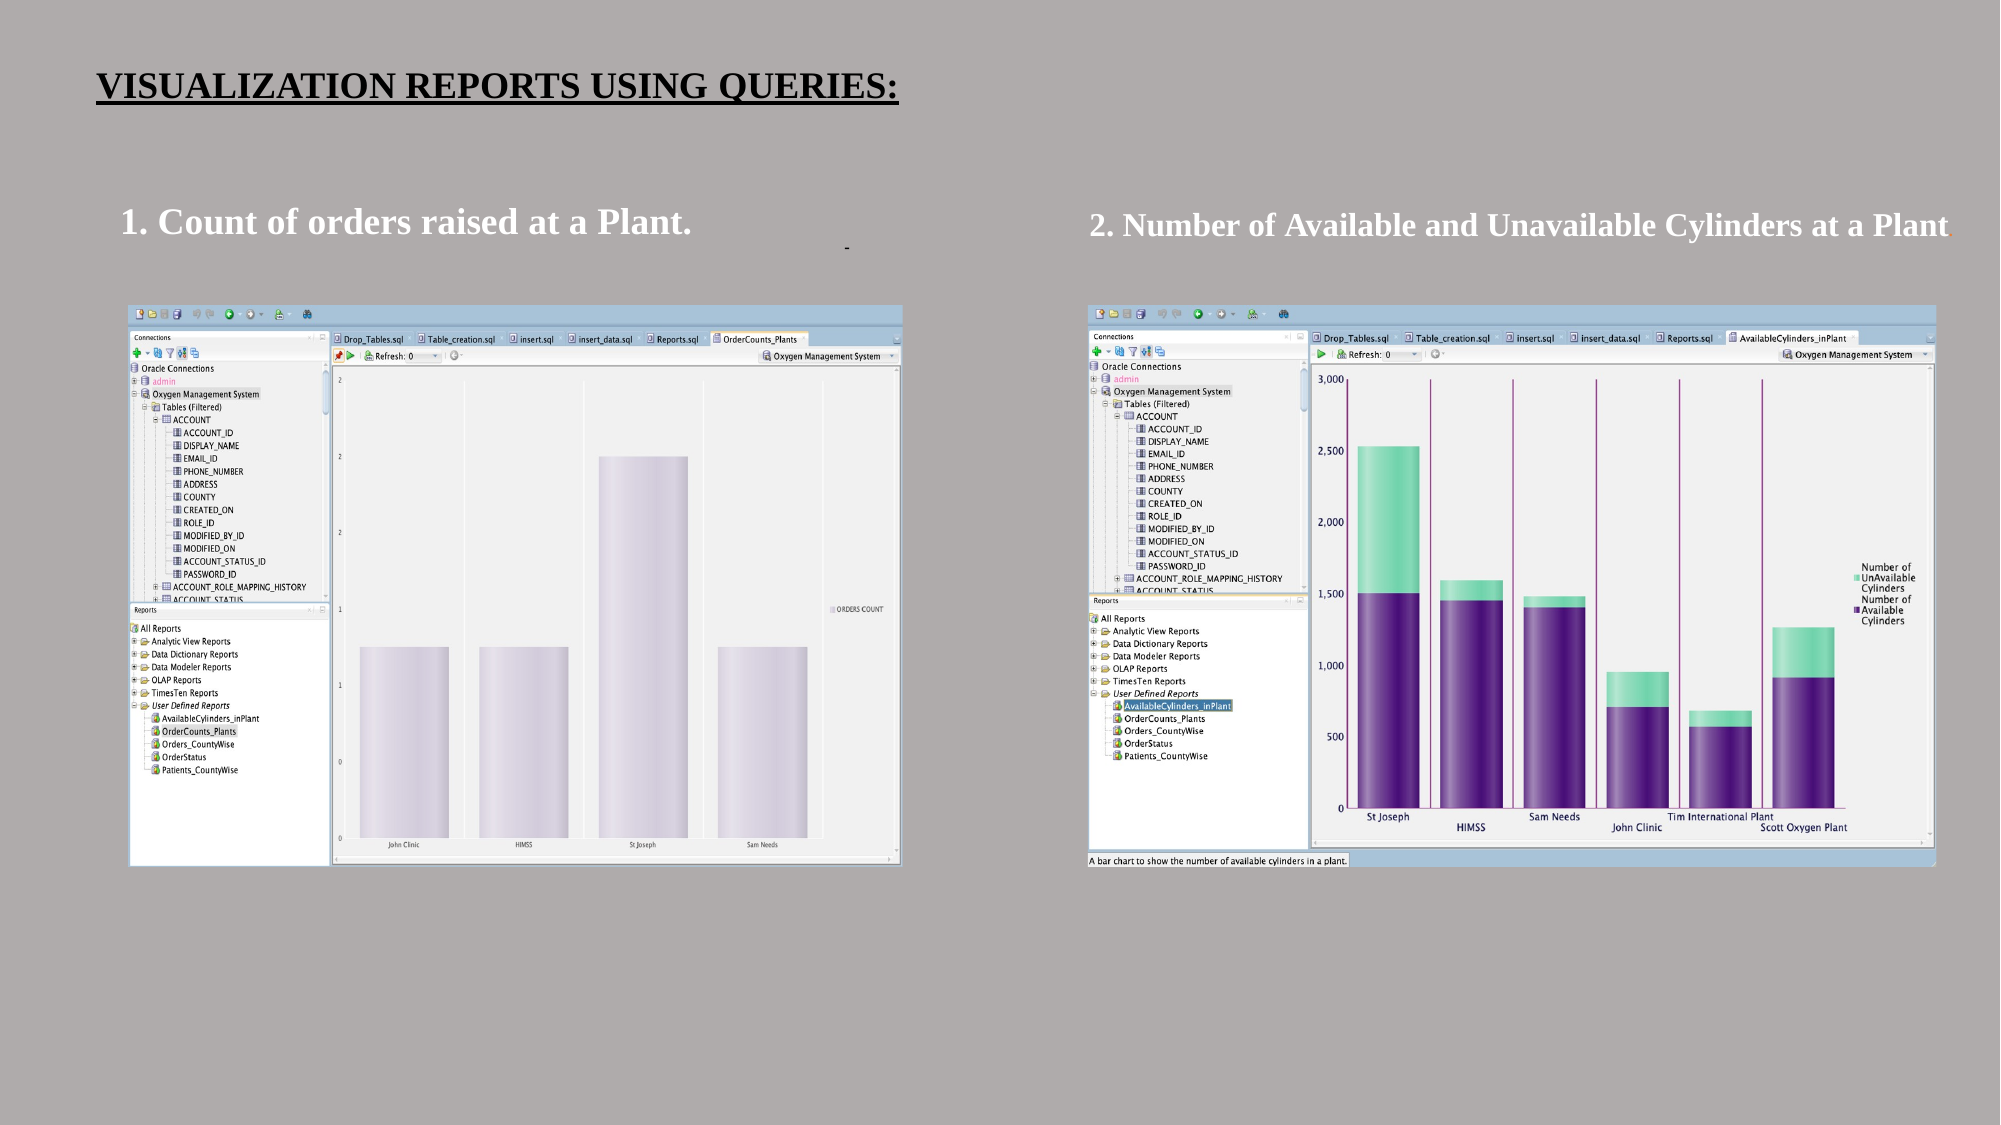

VISUALIZATION REPORTS USING QUERIES:

1. Count of orders raised at a Plant.
2. Number of Available and Unavailable Cylinders at a Plant.